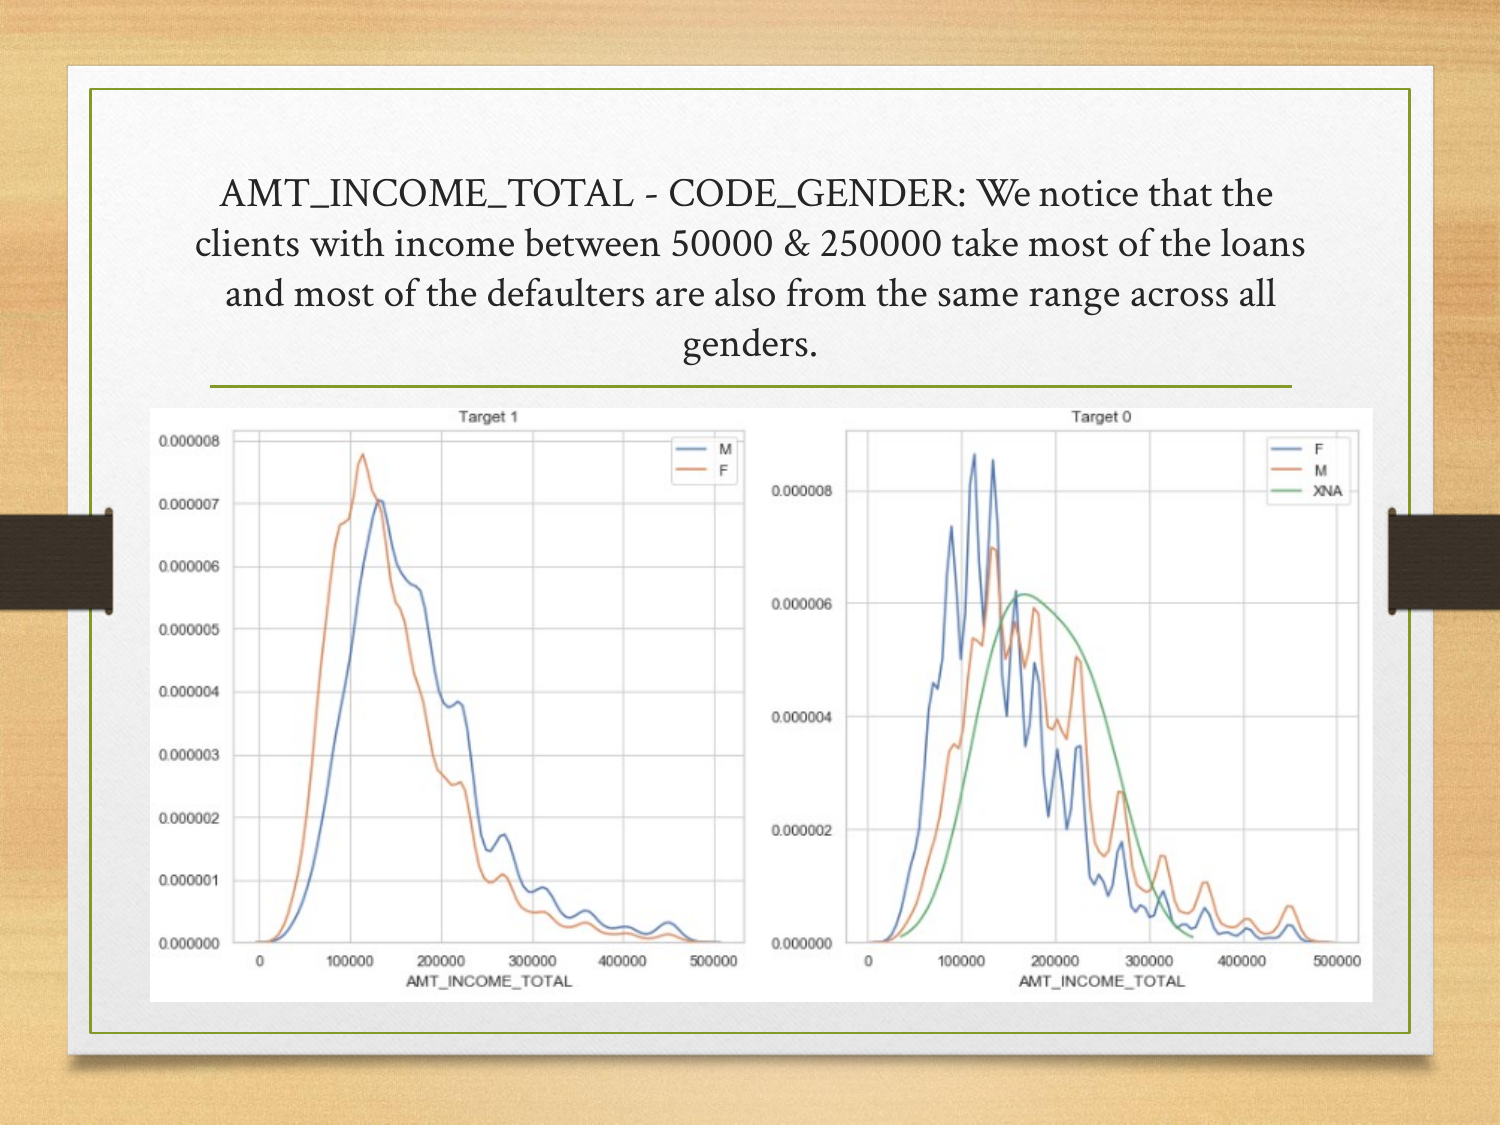

# AMT_INCOME_TOTAL - CODE_GENDER: We notice that the  clients with income between 50000 & 250000 take most of the loans  and most of the defaulters are also from the same range across all  genders.